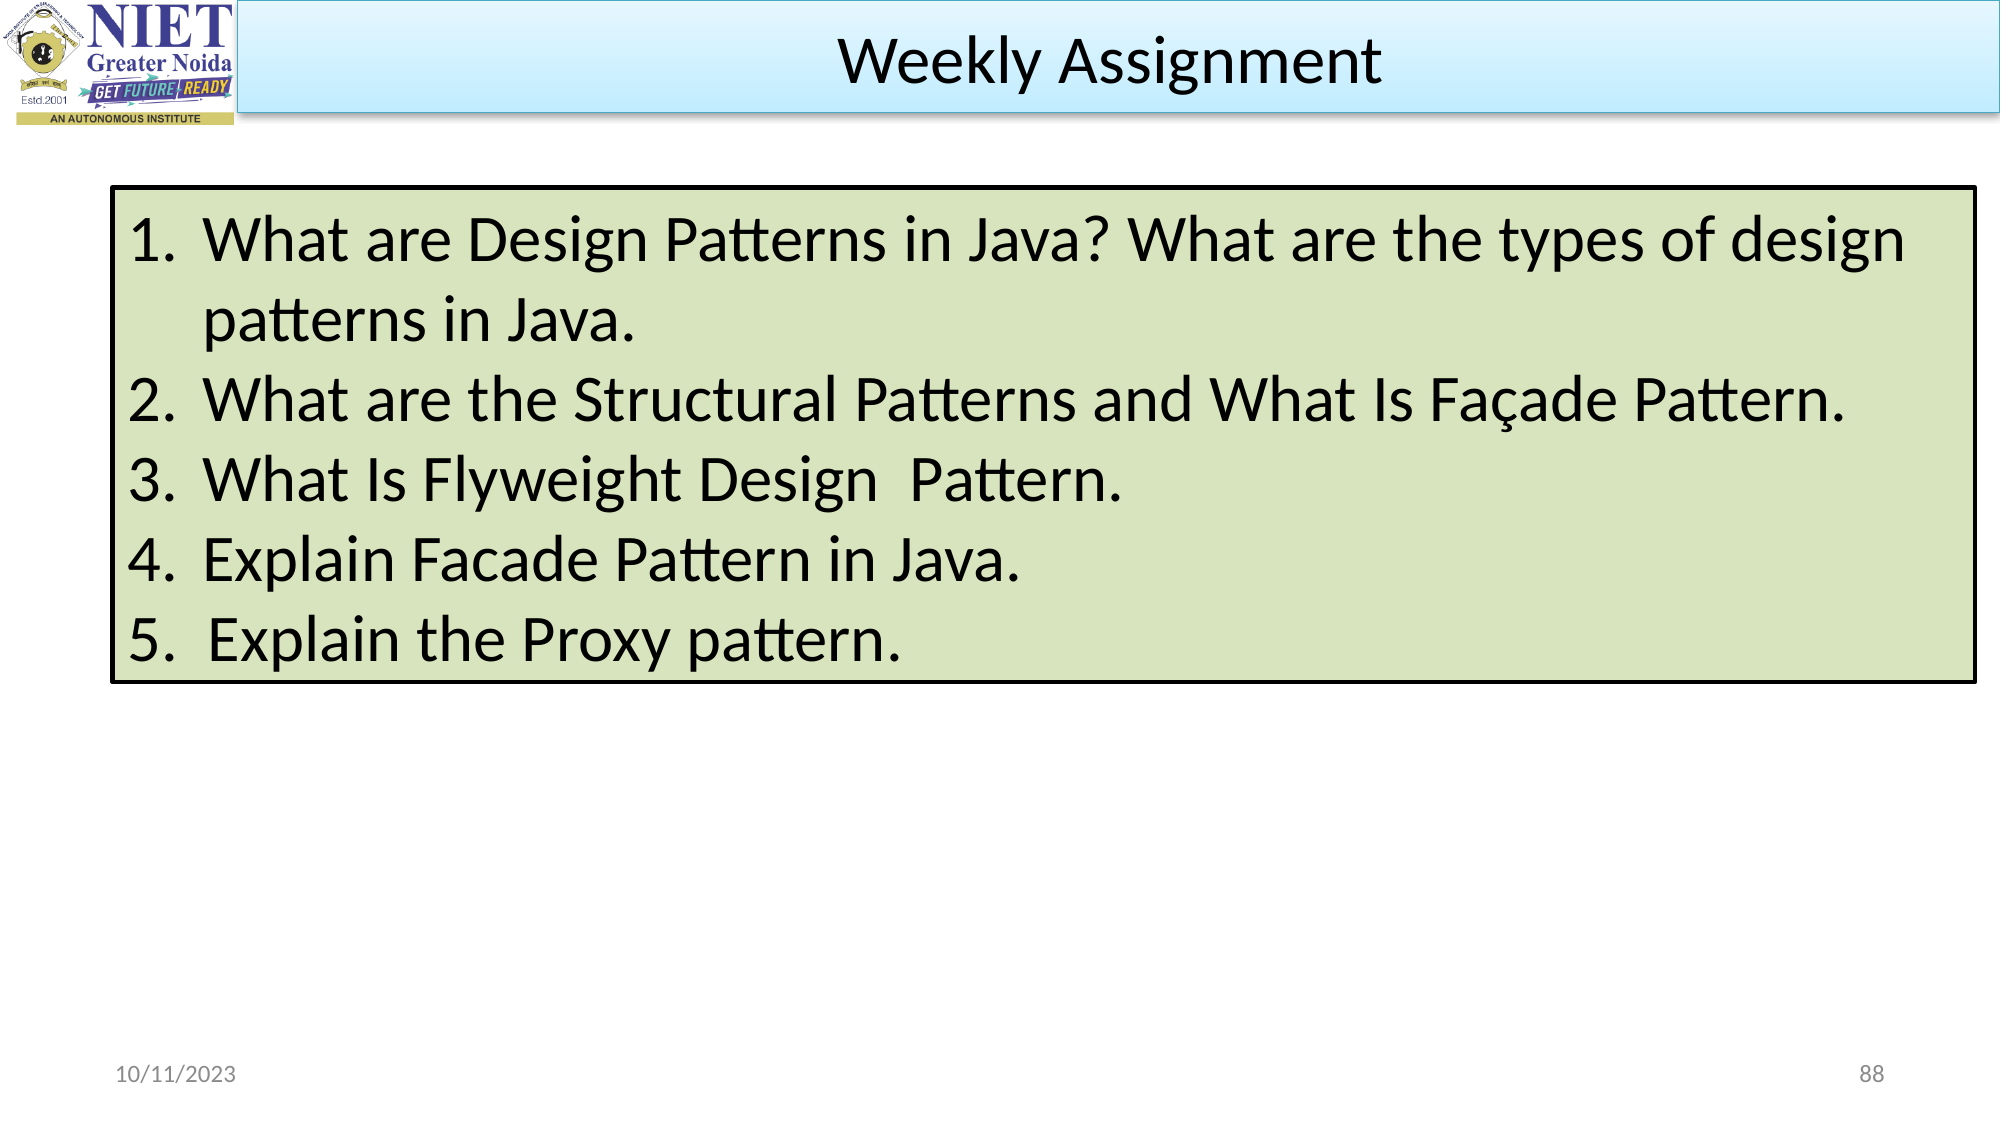

Weekly Assignment
What are Design Patterns in Java? What are the types of design patterns in Java.
What are the Structural Patterns and What Is Façade Pattern.
What Is Flyweight Design  Pattern.
Explain Facade Pattern in Java.
5.  Explain the Proxy pattern.

10/11/2023
88